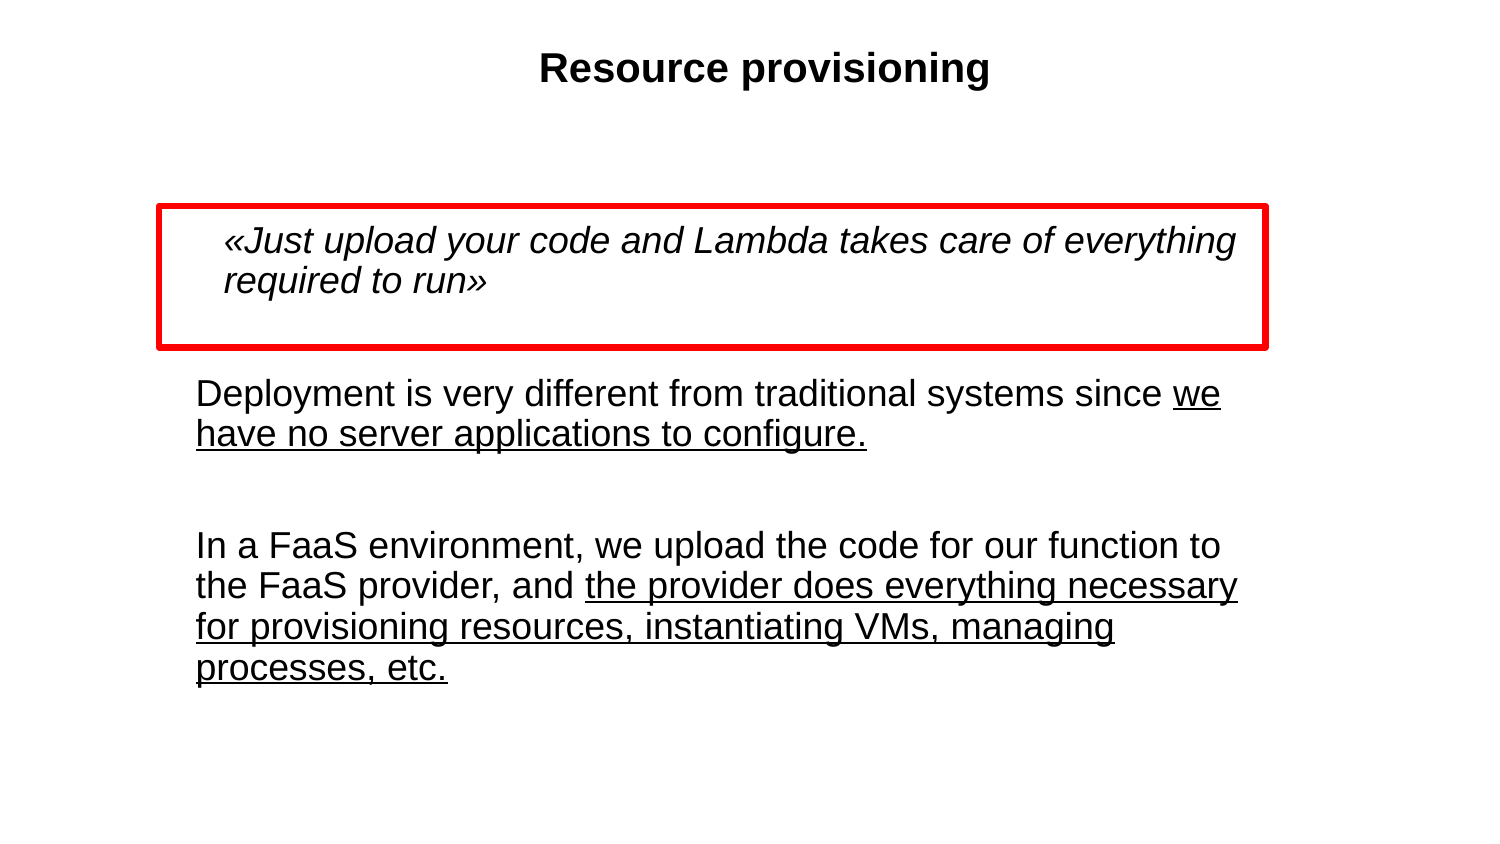

# Resource provisioning

«Just upload your code and Lambda takes care of everything required to run»

Deployment is very different from traditional systems since we have no server applications to configure.

In a FaaS environment, we upload the code for our function to the FaaS provider, and the provider does everything necessary for provisioning resources, instantiating VMs, managing processes, etc.

26